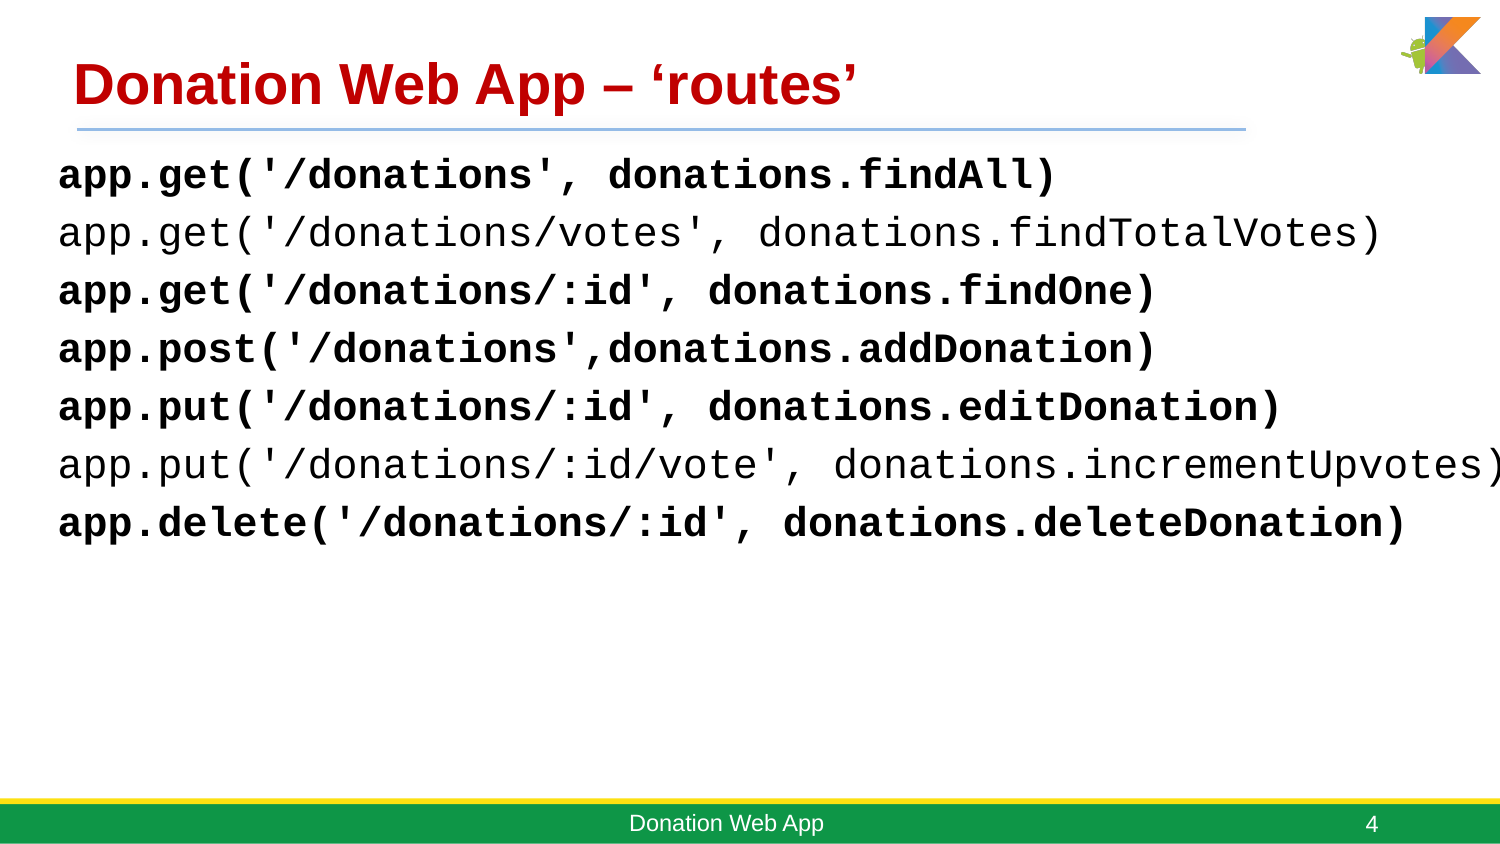

# Donation Web App – ‘routes’
app.get('/donations', donations.findAll)
app.get('/donations/votes', donations.findTotalVotes)
app.get('/donations/:id', donations.findOne)
app.post('/donations',donations.addDonation)
app.put('/donations/:id', donations.editDonation)
app.put('/donations/:id/vote', donations.incrementUpvotes)
app.delete('/donations/:id', donations.deleteDonation)

4
Donation Web App